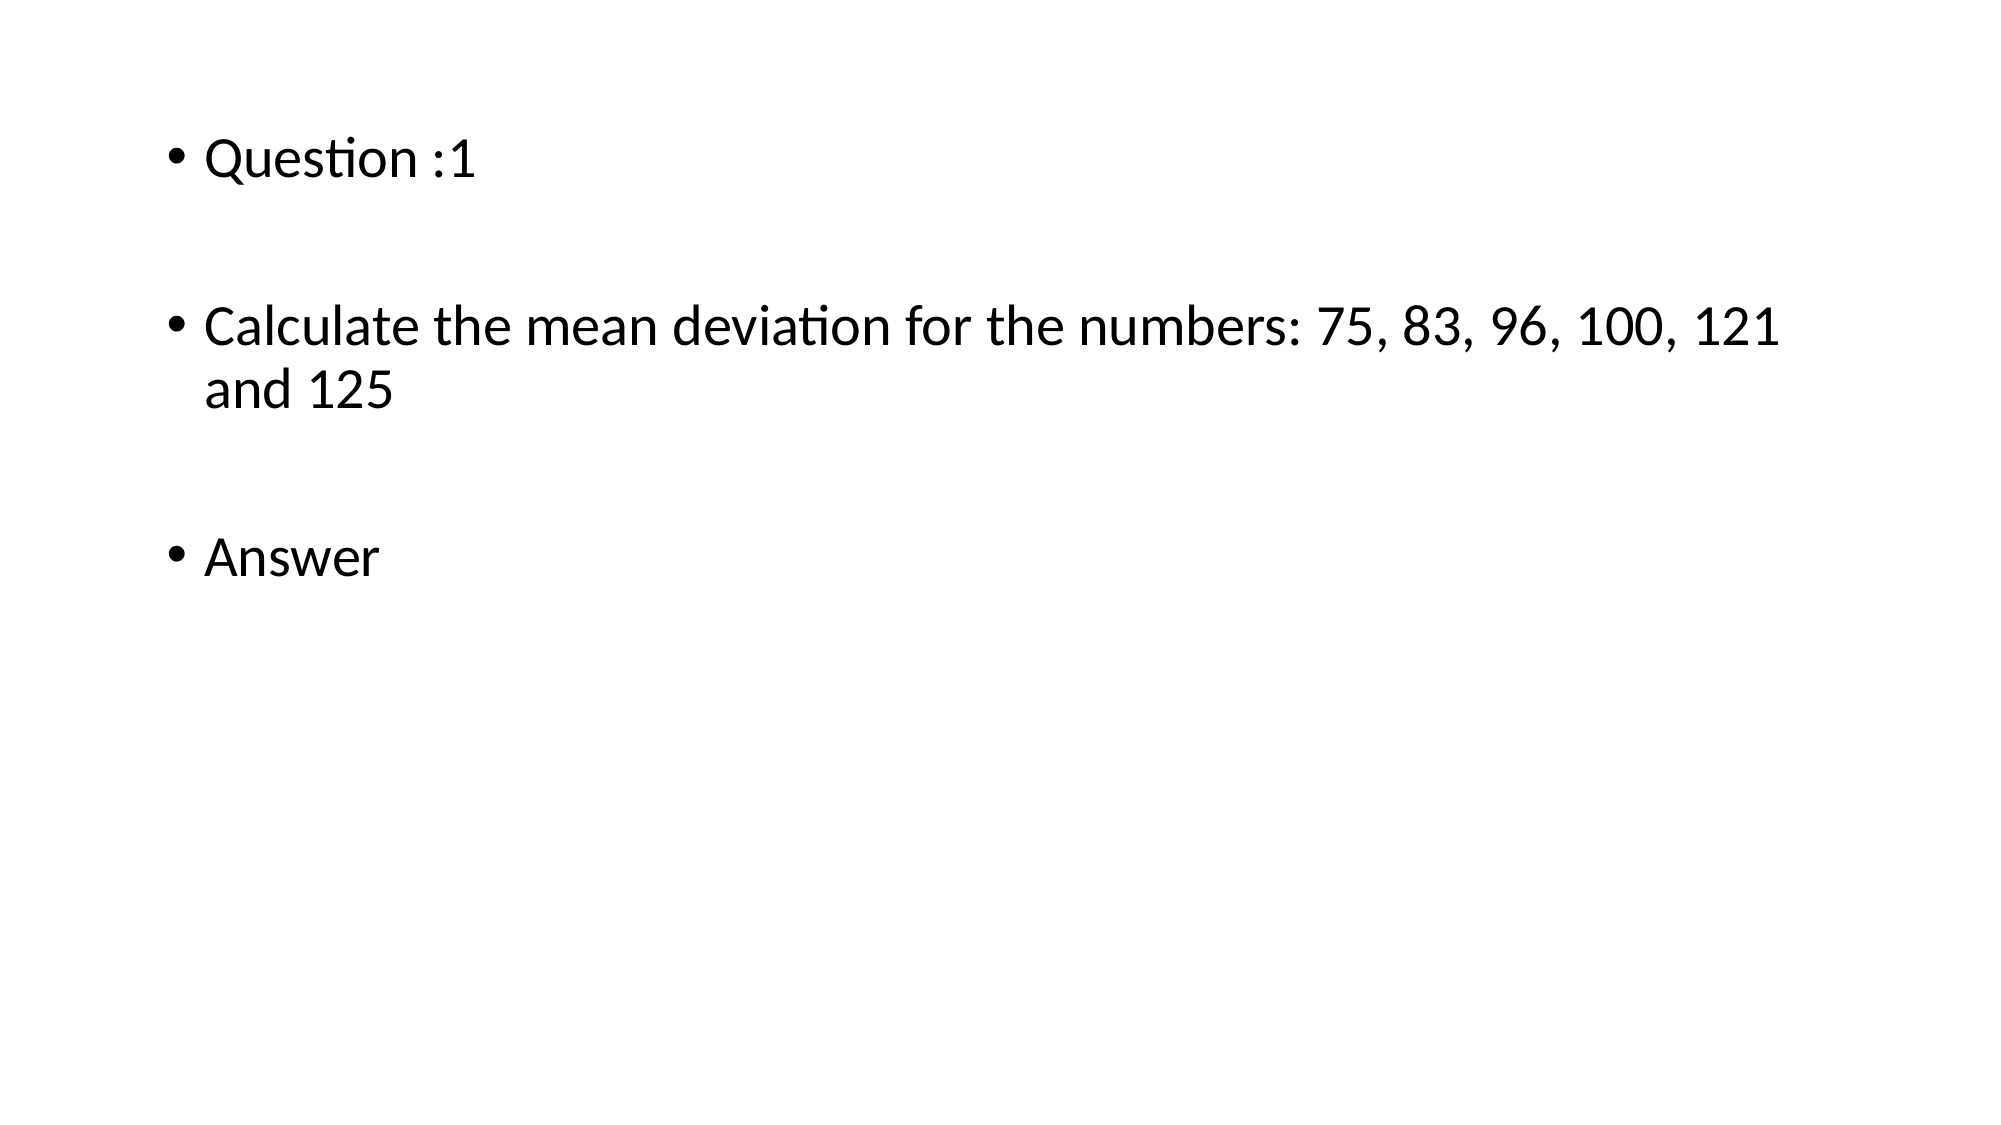

Question :1

Calculate the mean deviation for the numbers: 75, 83, 96, 100, 121 and 125

Answer